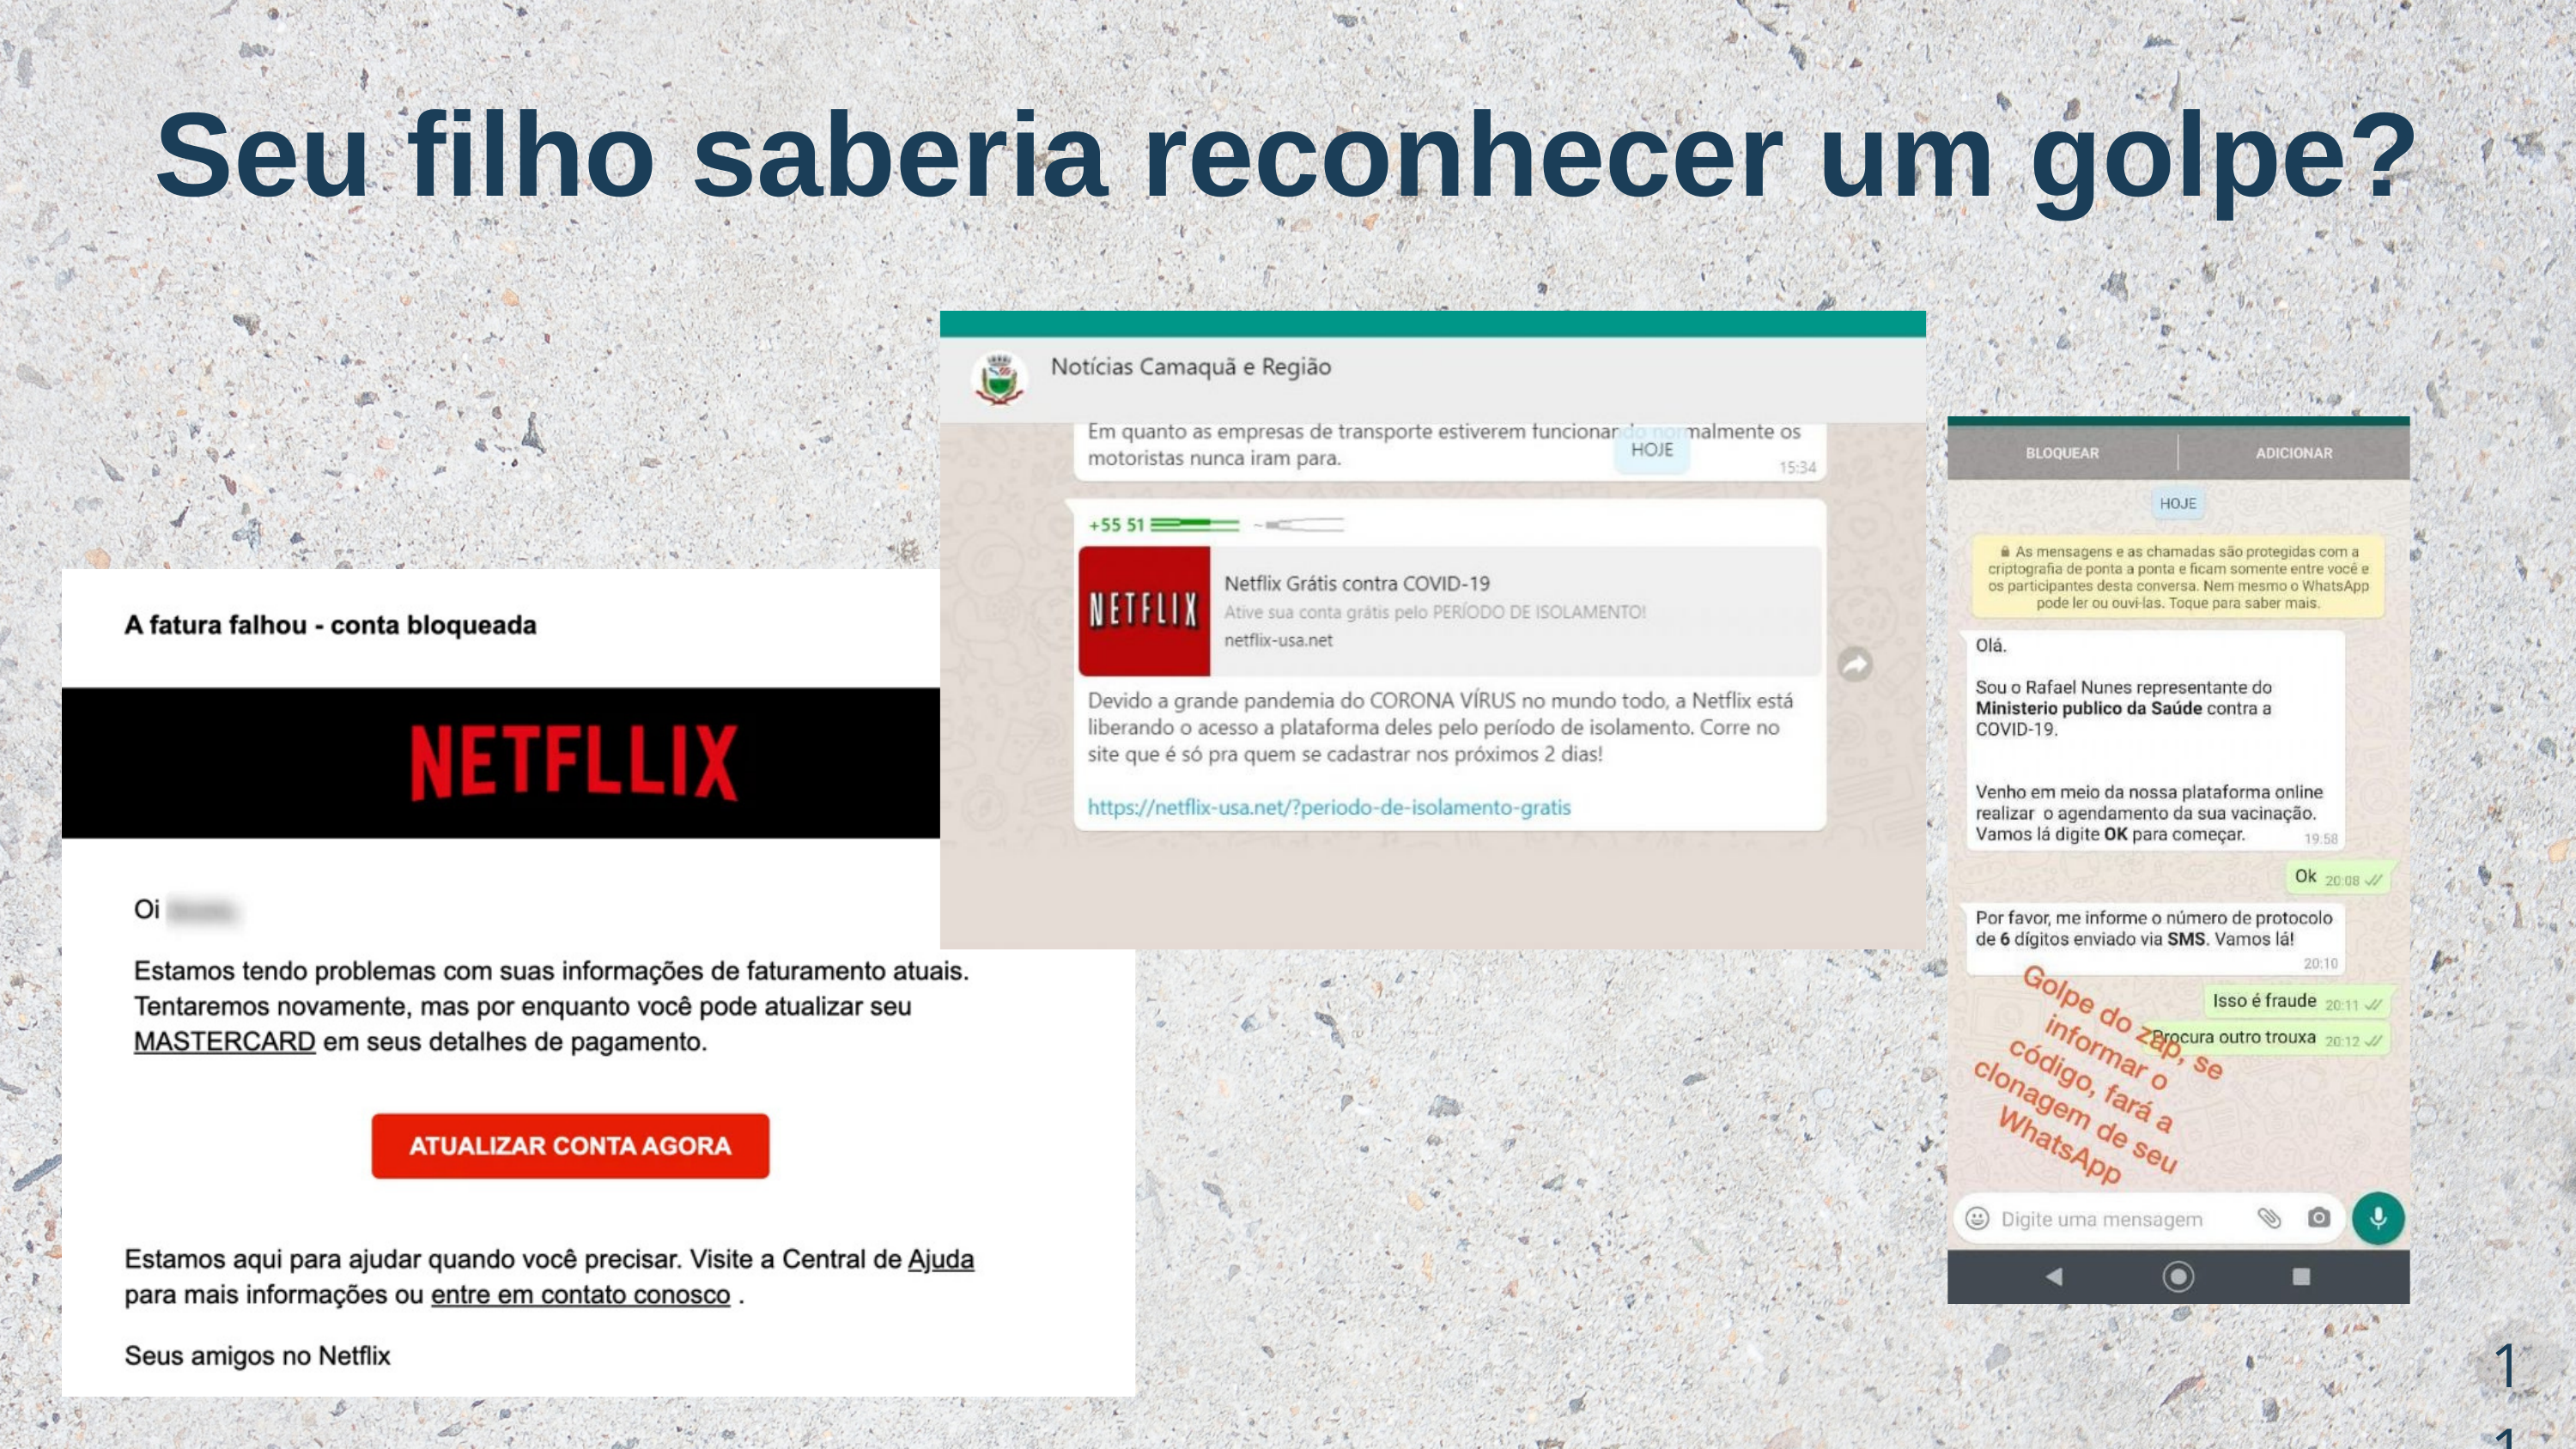

Seu filho saberia reconhecer um golpe?

11